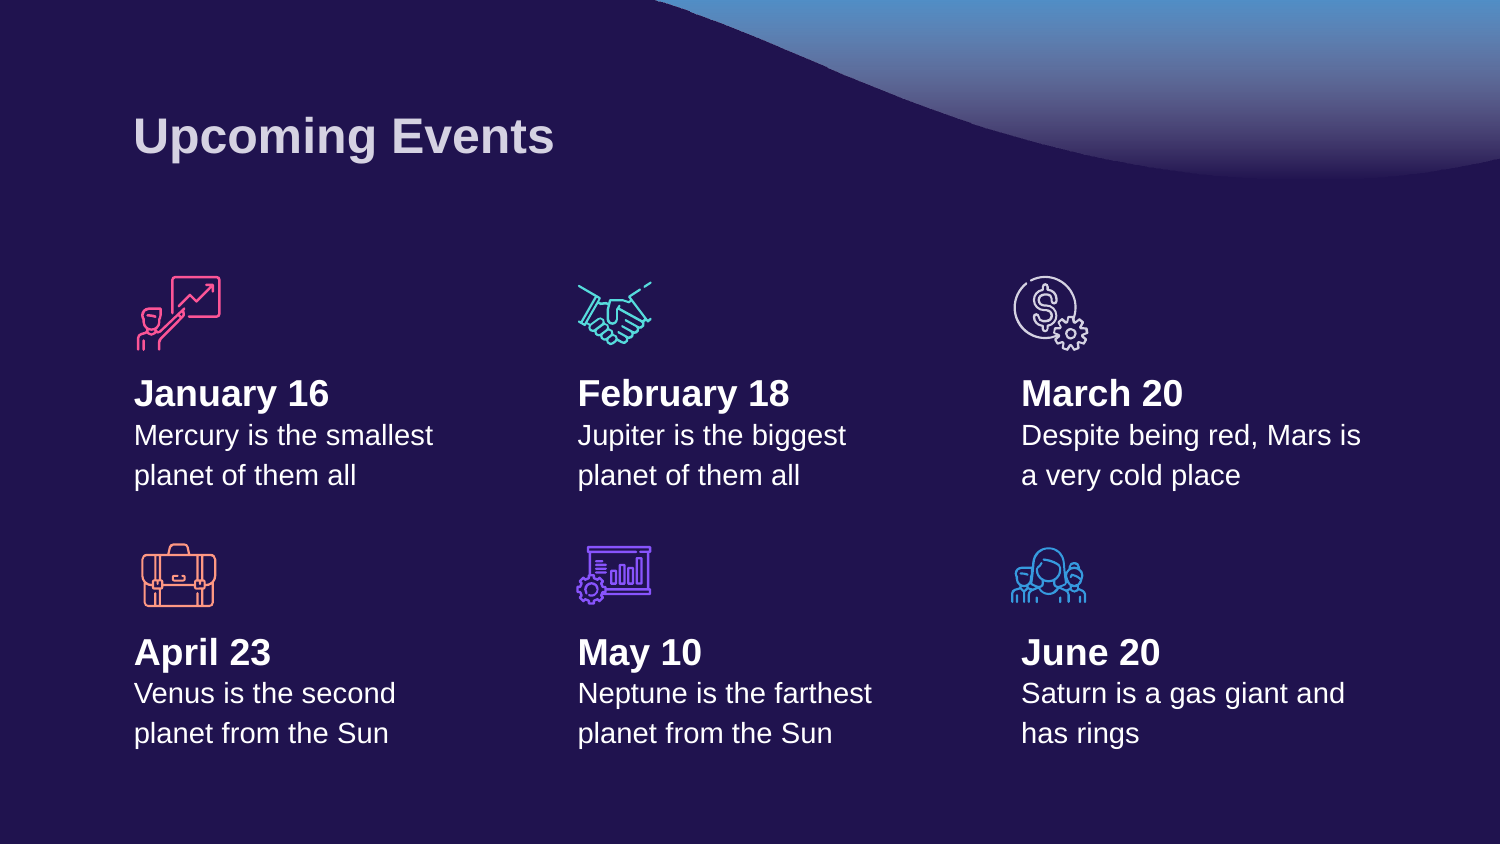

# Upcoming Events

January 16
February 18
March 20
Mercury is the smallest planet of them all
Jupiter is the biggest planet of them all

Despite being red, Mars is a very cold place

April 23
May 10
June 20
Venus is the second planet from the Sun
Neptune is the farthest planet from the Sun

Saturn is a gas giant and has rings